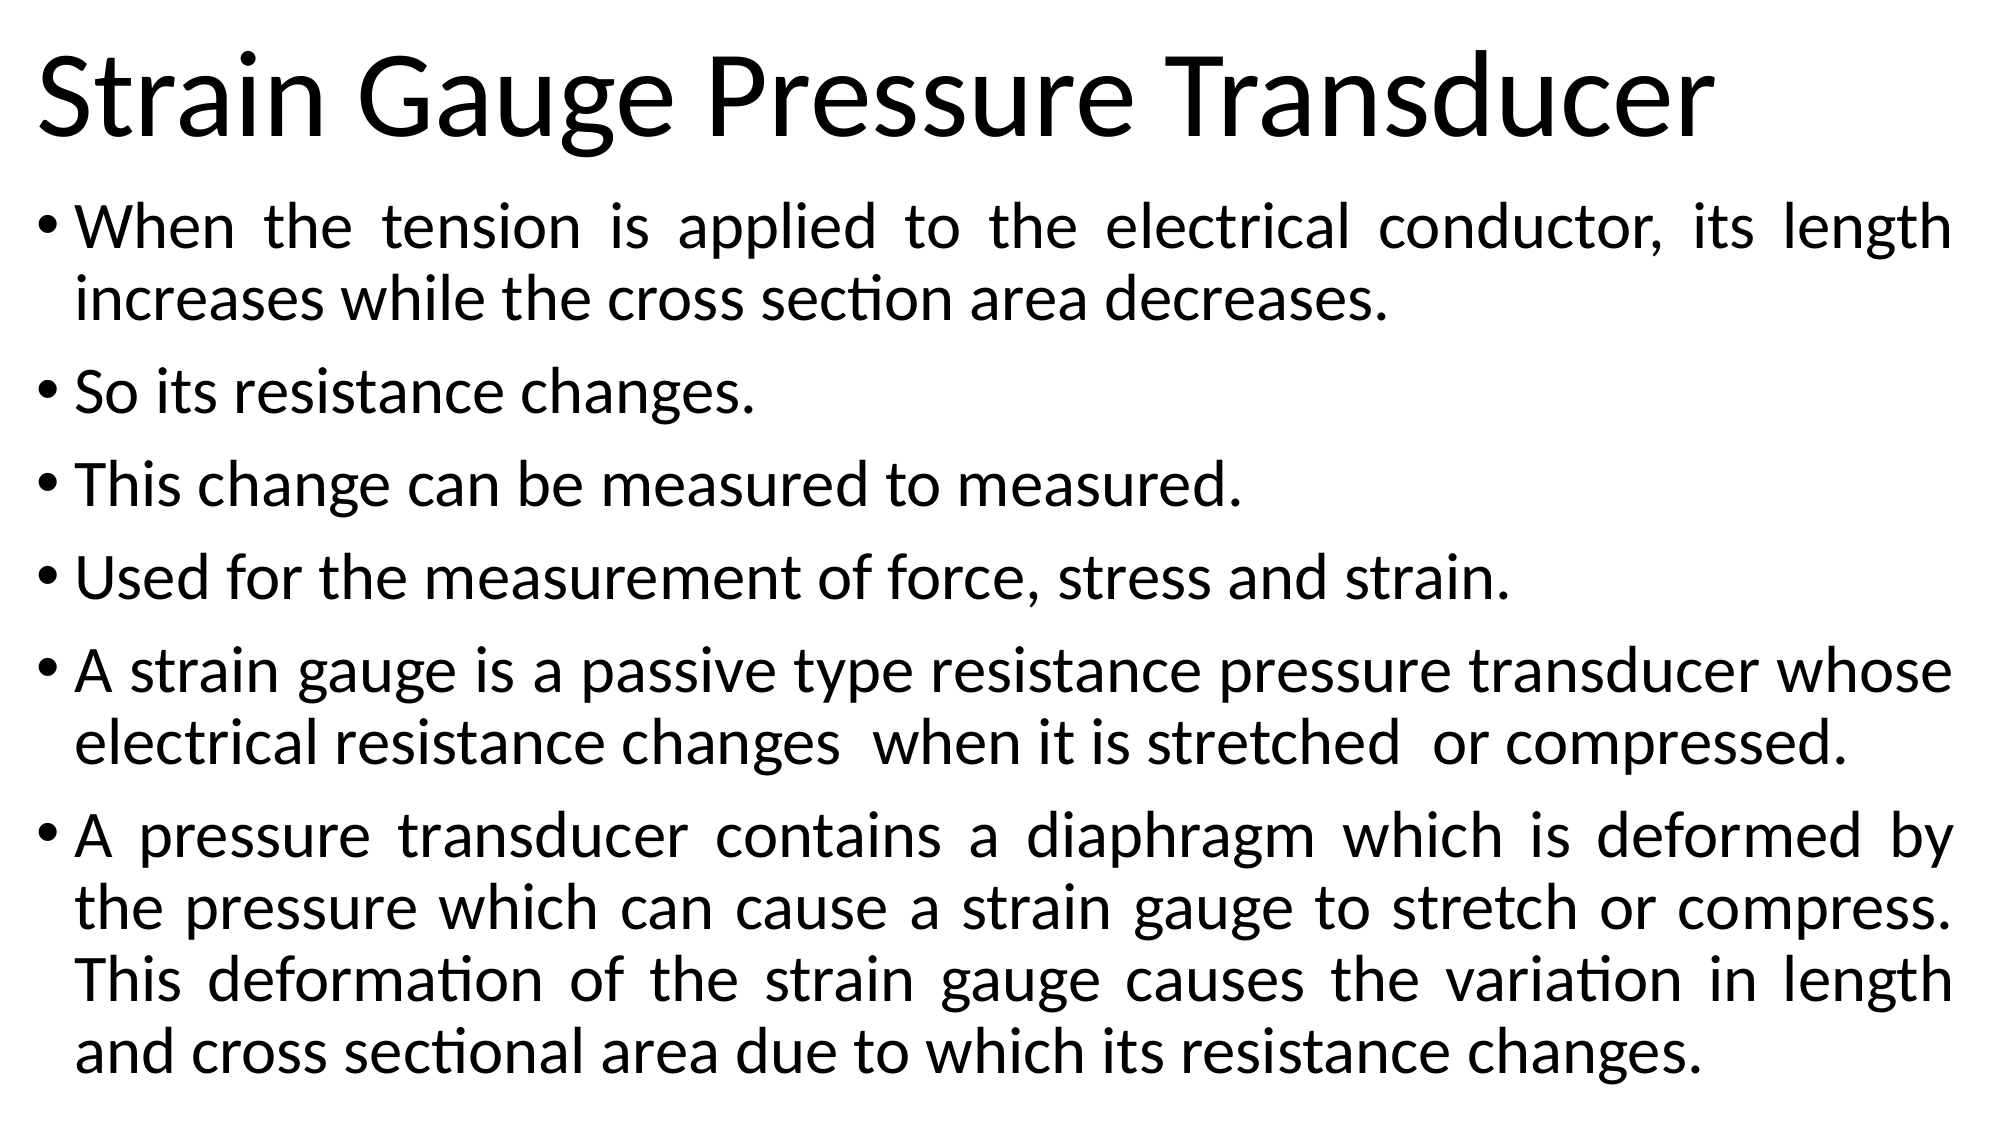

# Strain Gauge Pressure Transducer
When the tension is applied to the electrical conductor, its length increases while the cross section area decreases.
So its resistance changes.
This change can be measured to measured.
Used for the measurement of force, stress and strain.
A strain gauge is a passive type resistance pressure transducer whose electrical resistance changes  when it is stretched  or compressed.
A pressure transducer contains a diaphragm which is deformed by the pressure which can cause a strain gauge to stretch or compress. This deformation of the strain gauge causes the variation in length and cross sectional area due to which its resistance changes.